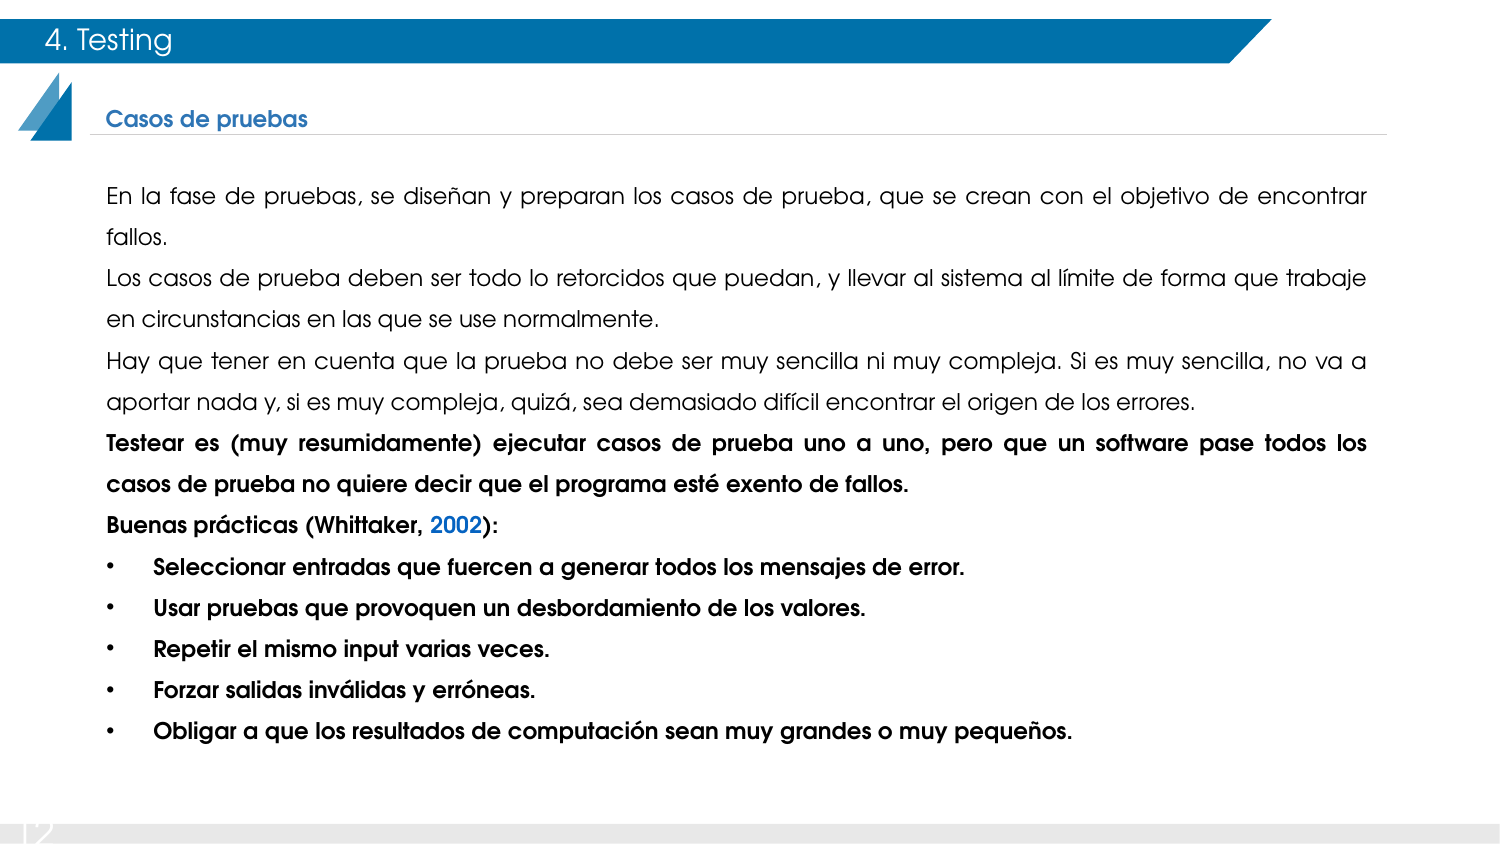

# 4. Testing

Casos de pruebas
En la fase de pruebas, se diseñan y preparan los casos de prueba, que se crean con el objetivo de encontrar fallos.
Los casos de prueba deben ser todo lo retorcidos que puedan, y llevar al sistema al límite de forma que trabaje en circunstancias en las que se use normalmente.
Hay que tener en cuenta que la prueba no debe ser muy sencilla ni muy compleja. Si es muy sencilla, no va a aportar nada y, si es muy compleja, quizá, sea demasiado difícil encontrar el origen de los errores.
Testear es (muy resumidamente) ejecutar casos de prueba uno a uno, pero que un software pase todos los casos de prueba no quiere decir que el programa esté exento de fallos.
Buenas prácticas (Whittaker, 2002):
Seleccionar entradas que fuercen a generar todos los mensajes de error.
Usar pruebas que provoquen un desbordamiento de los valores.
Repetir el mismo input varias veces.
Forzar salidas inválidas y erróneas.
Obligar a que los resultados de computación sean muy grandes o muy pequeños.
12